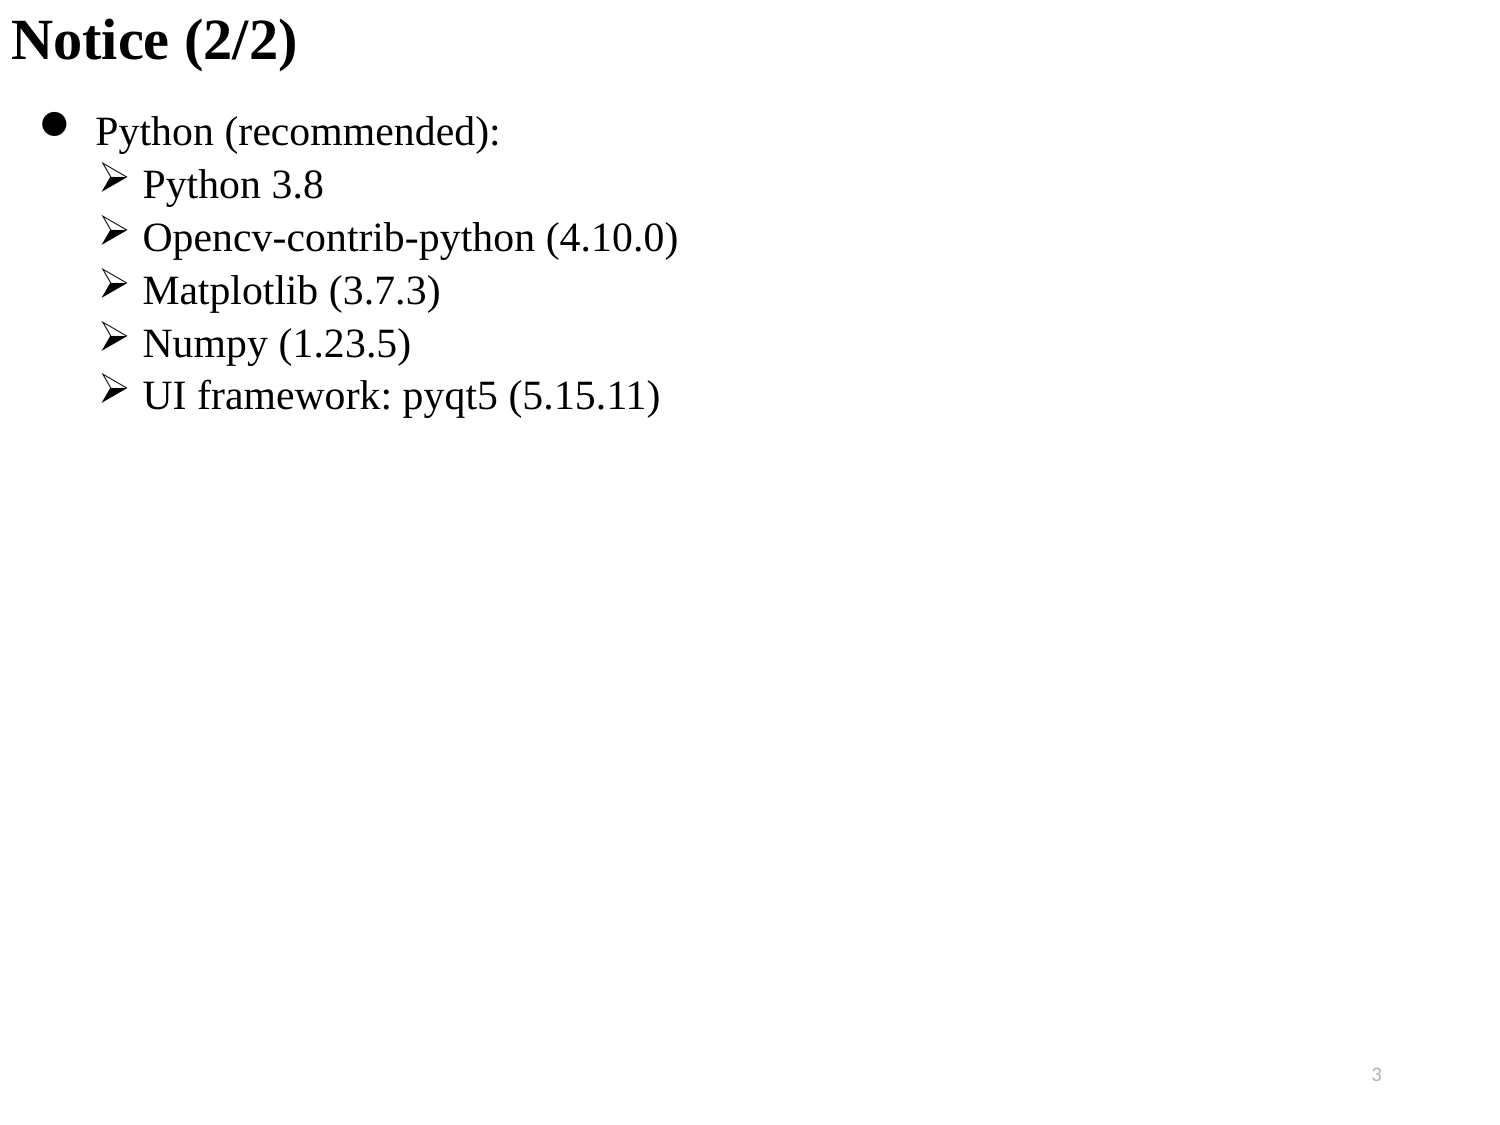

# Notice (2/2)
Python (recommended):
Python 3.8
Opencv-contrib-python (4.10.0)
Matplotlib (3.7.3)
Numpy (1.23.5)
UI framework: pyqt5 (5.15.11)
3